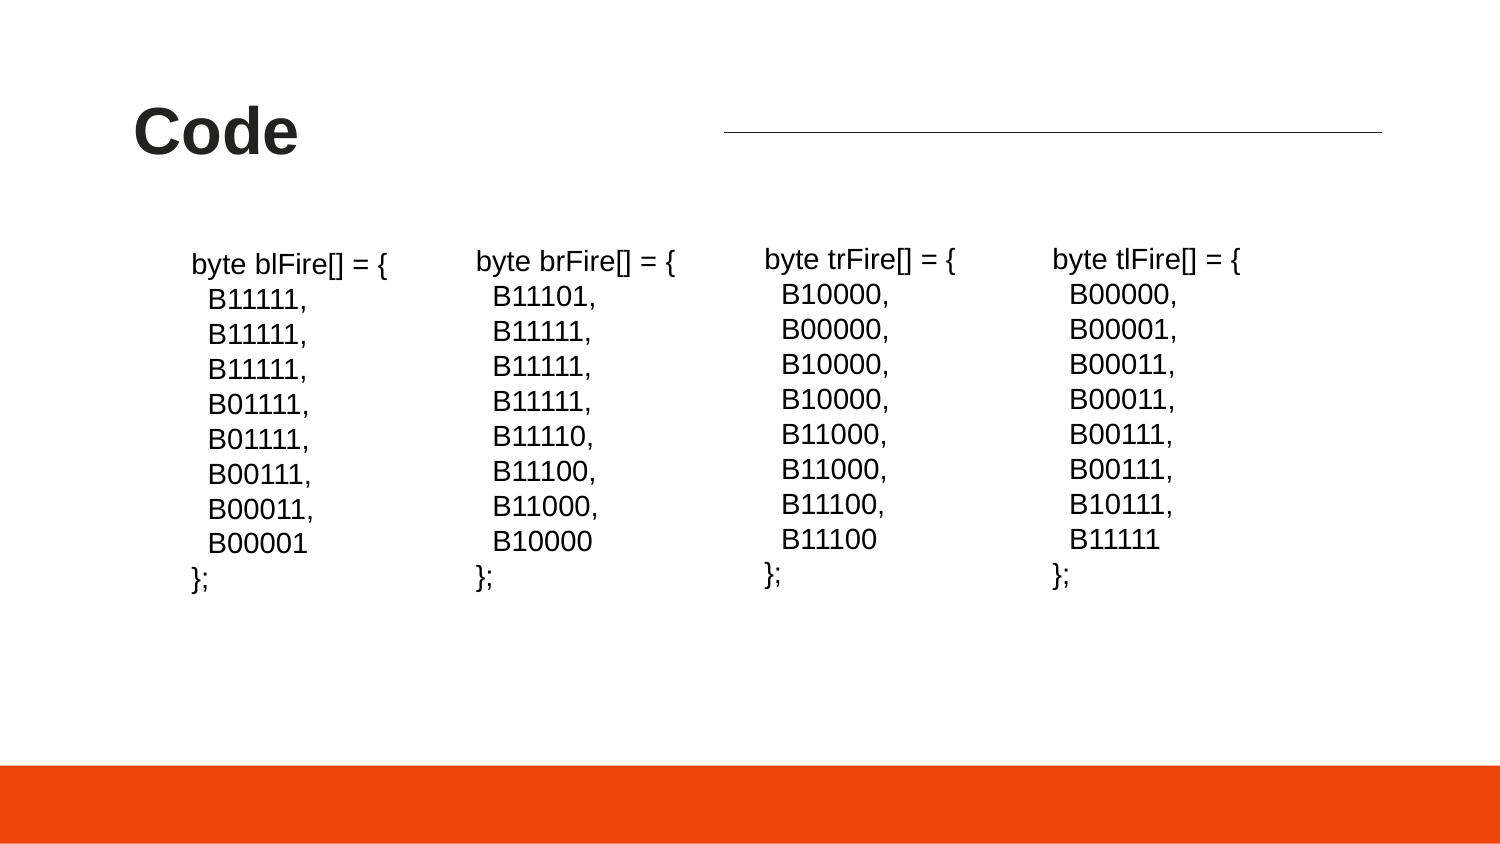

Code
byte trFire[] = {
  B10000,
  B00000,
  B10000,
  B10000,
  B11000,
  B11000,
  B11100,
  B11100
};

byte tlFire[] = {
  B00000,
  B00001,
  B00011,
  B00011,
  B00111,
  B00111,
  B10111,
  B11111
};

byte brFire[] = {
  B11101,
  B11111,
  B11111,
  B11111,
  B11110,
  B11100,
  B11000,
  B10000
};

byte blFire[] = {
  B11111,
  B11111,
  B11111,
  B01111,
  B01111,
  B00111,
  B00011,
  B00001
};